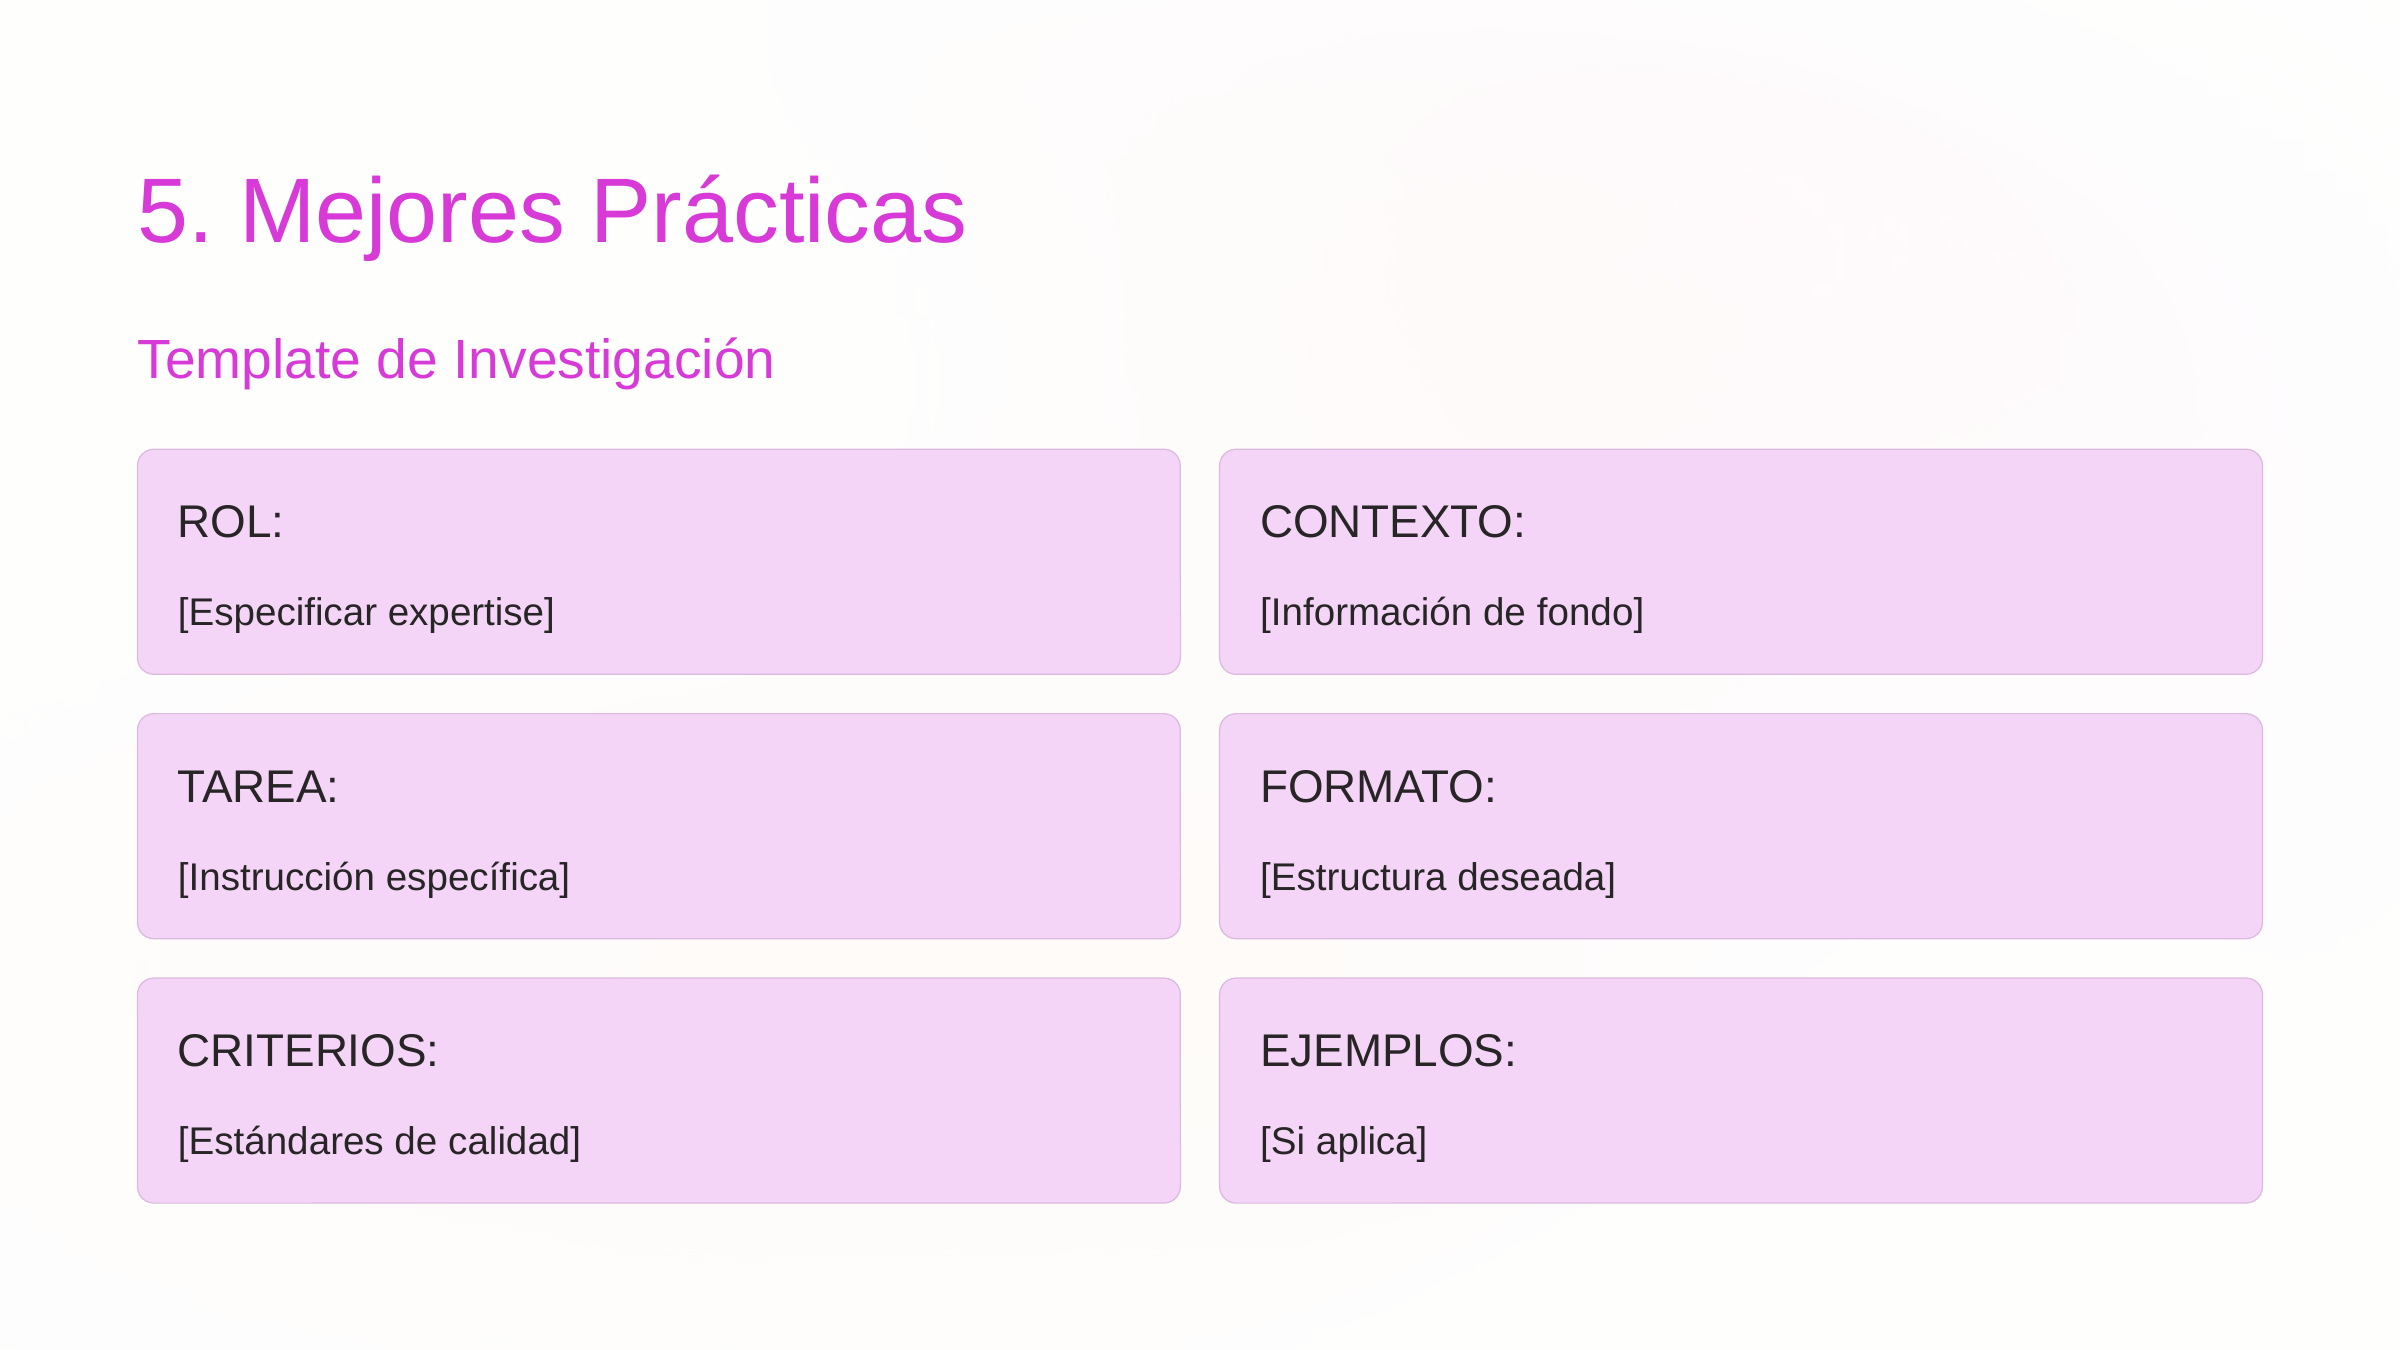

5. Mejores Prácticas
Template de Investigación

ROL:
CONTEXTO:
[Especificar expertise]
[Información de fondo]

TAREA:
FORMATO:
[Instrucción específica]
[Estructura deseada]

CRITERIOS:
EJEMPLOS:
[Estándares de calidad]
[Si aplica]